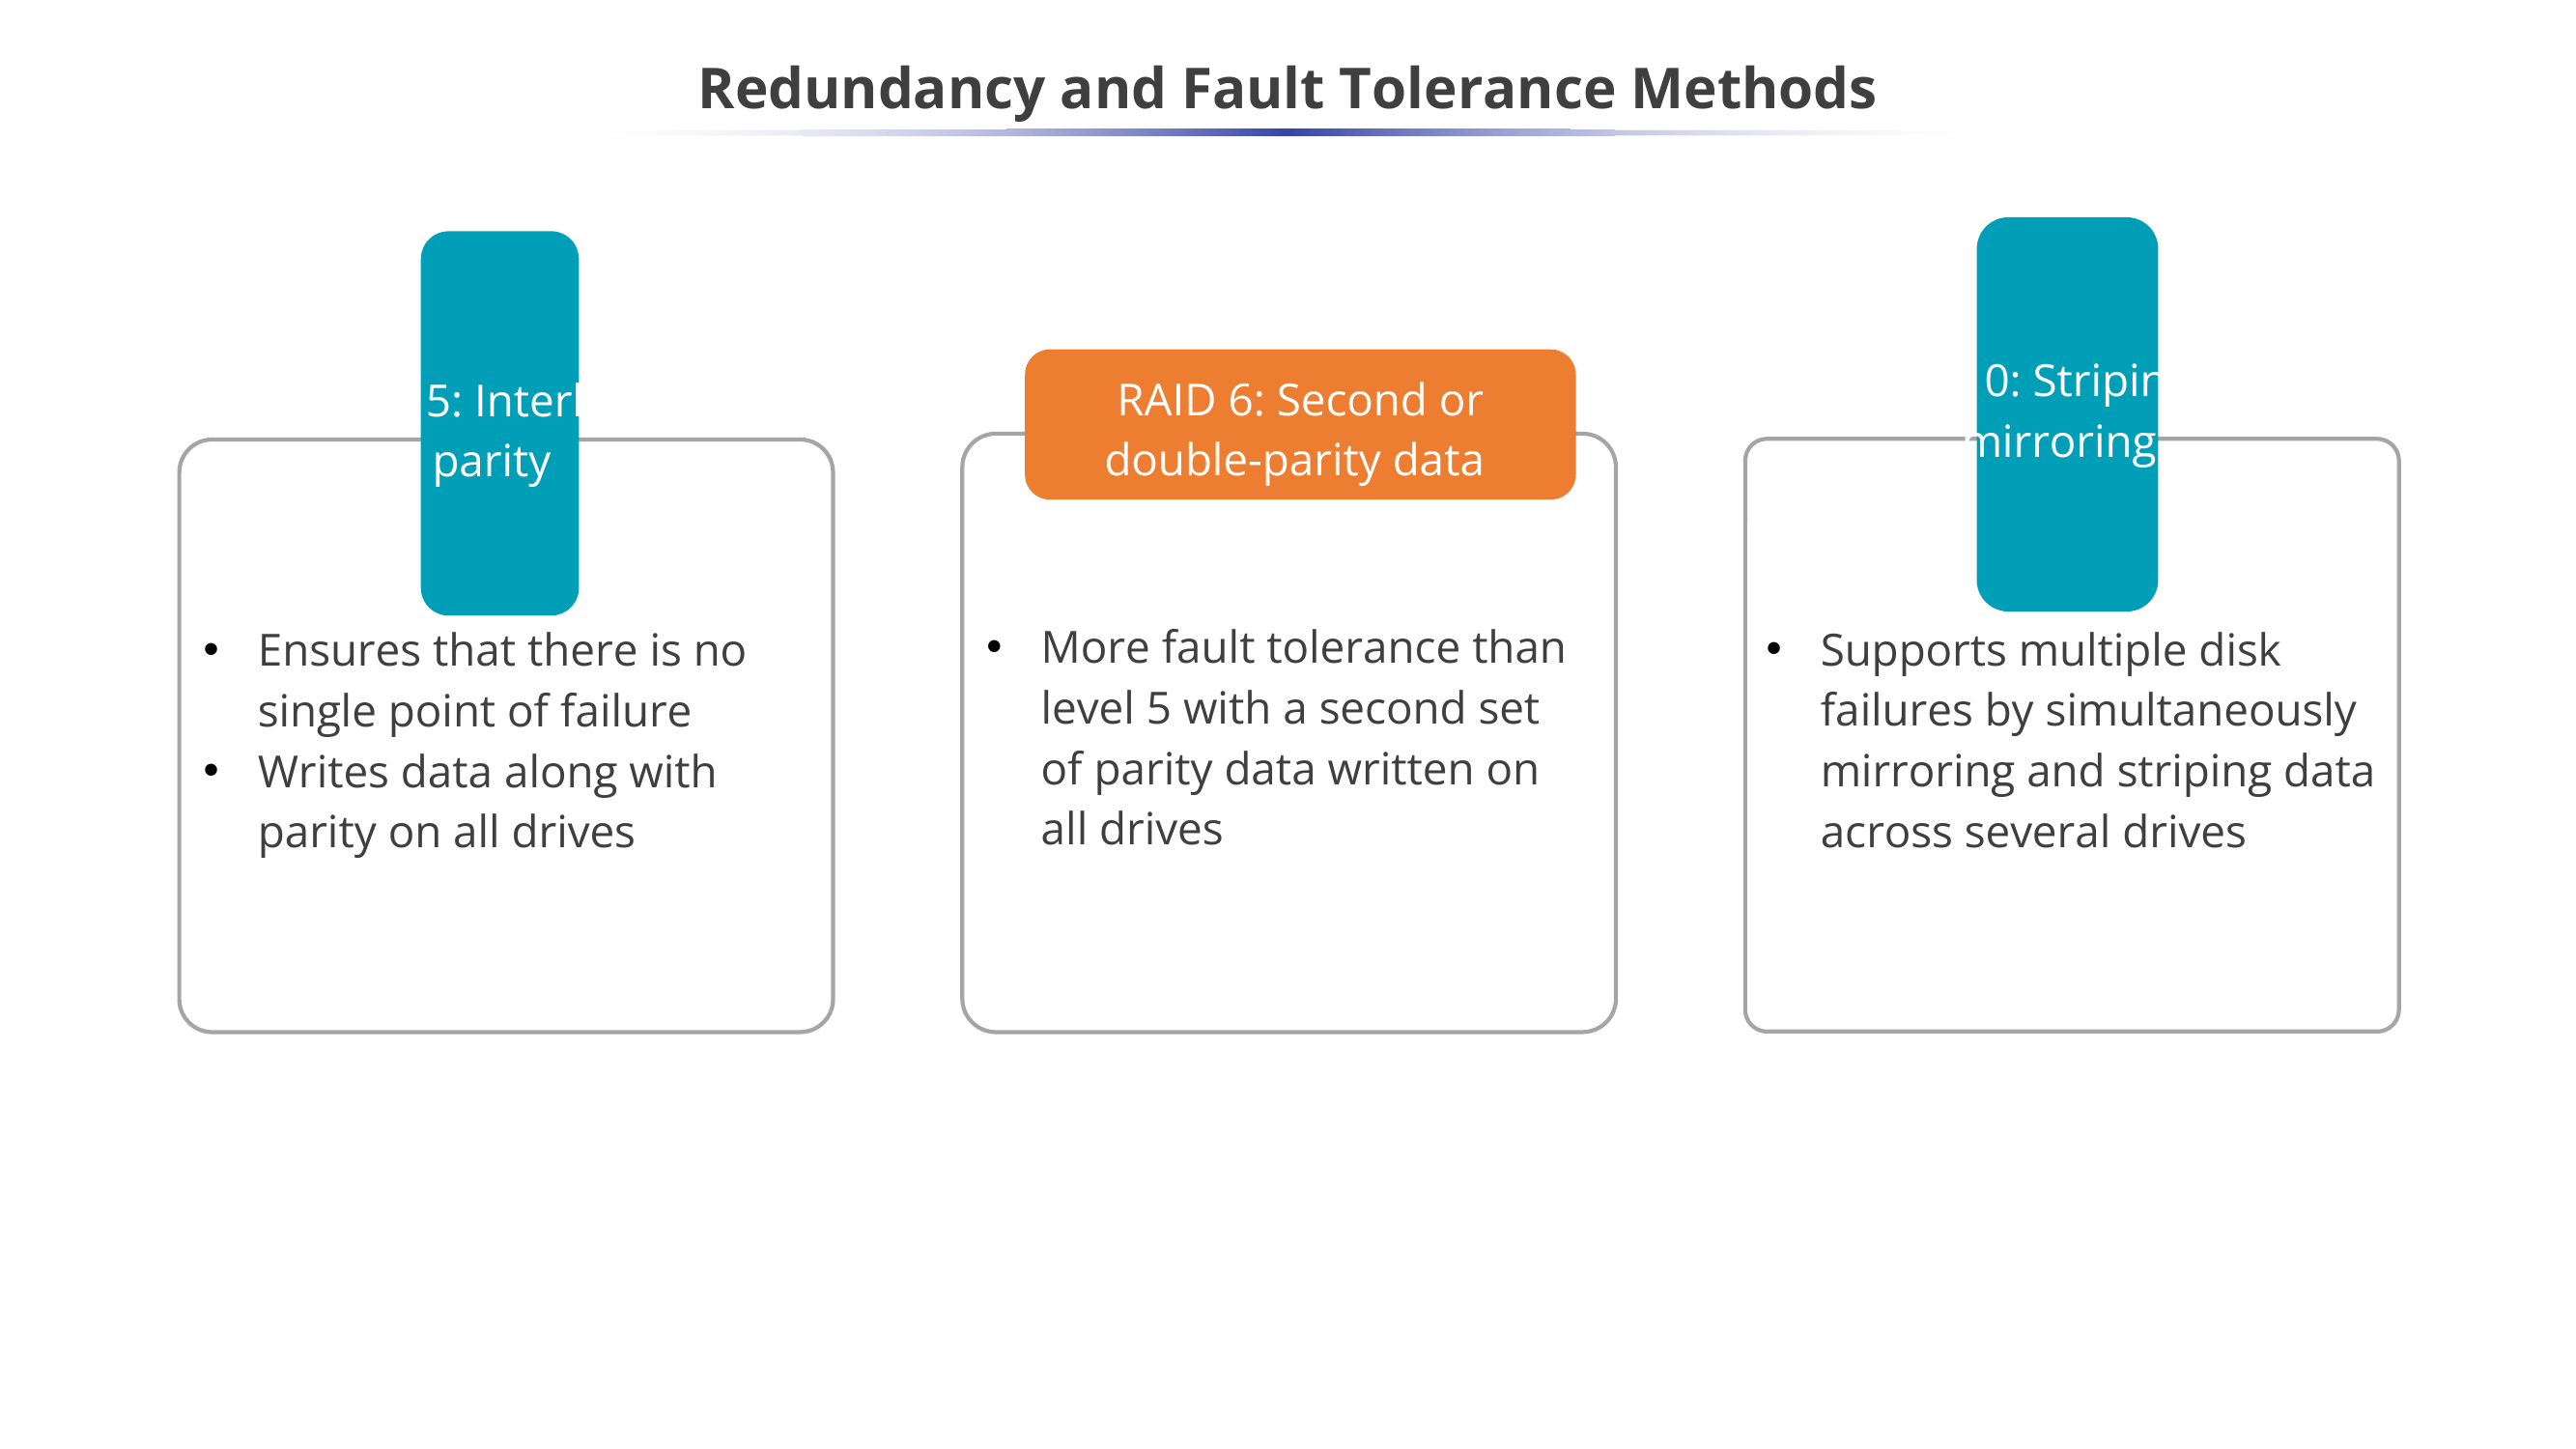

# Redundancy and Fault Tolerance Methods

RAID 10: Striping and mirroring
RAID 6: Second or double-parity data

RAID 5: Interleave parity
More fault tolerance than level 5 with a second set of parity data written on all drives
Supports multiple disk failures by simultaneously mirroring and striping data across several drives
Ensures that there is no single point of failure
Writes data along with parity on all drives